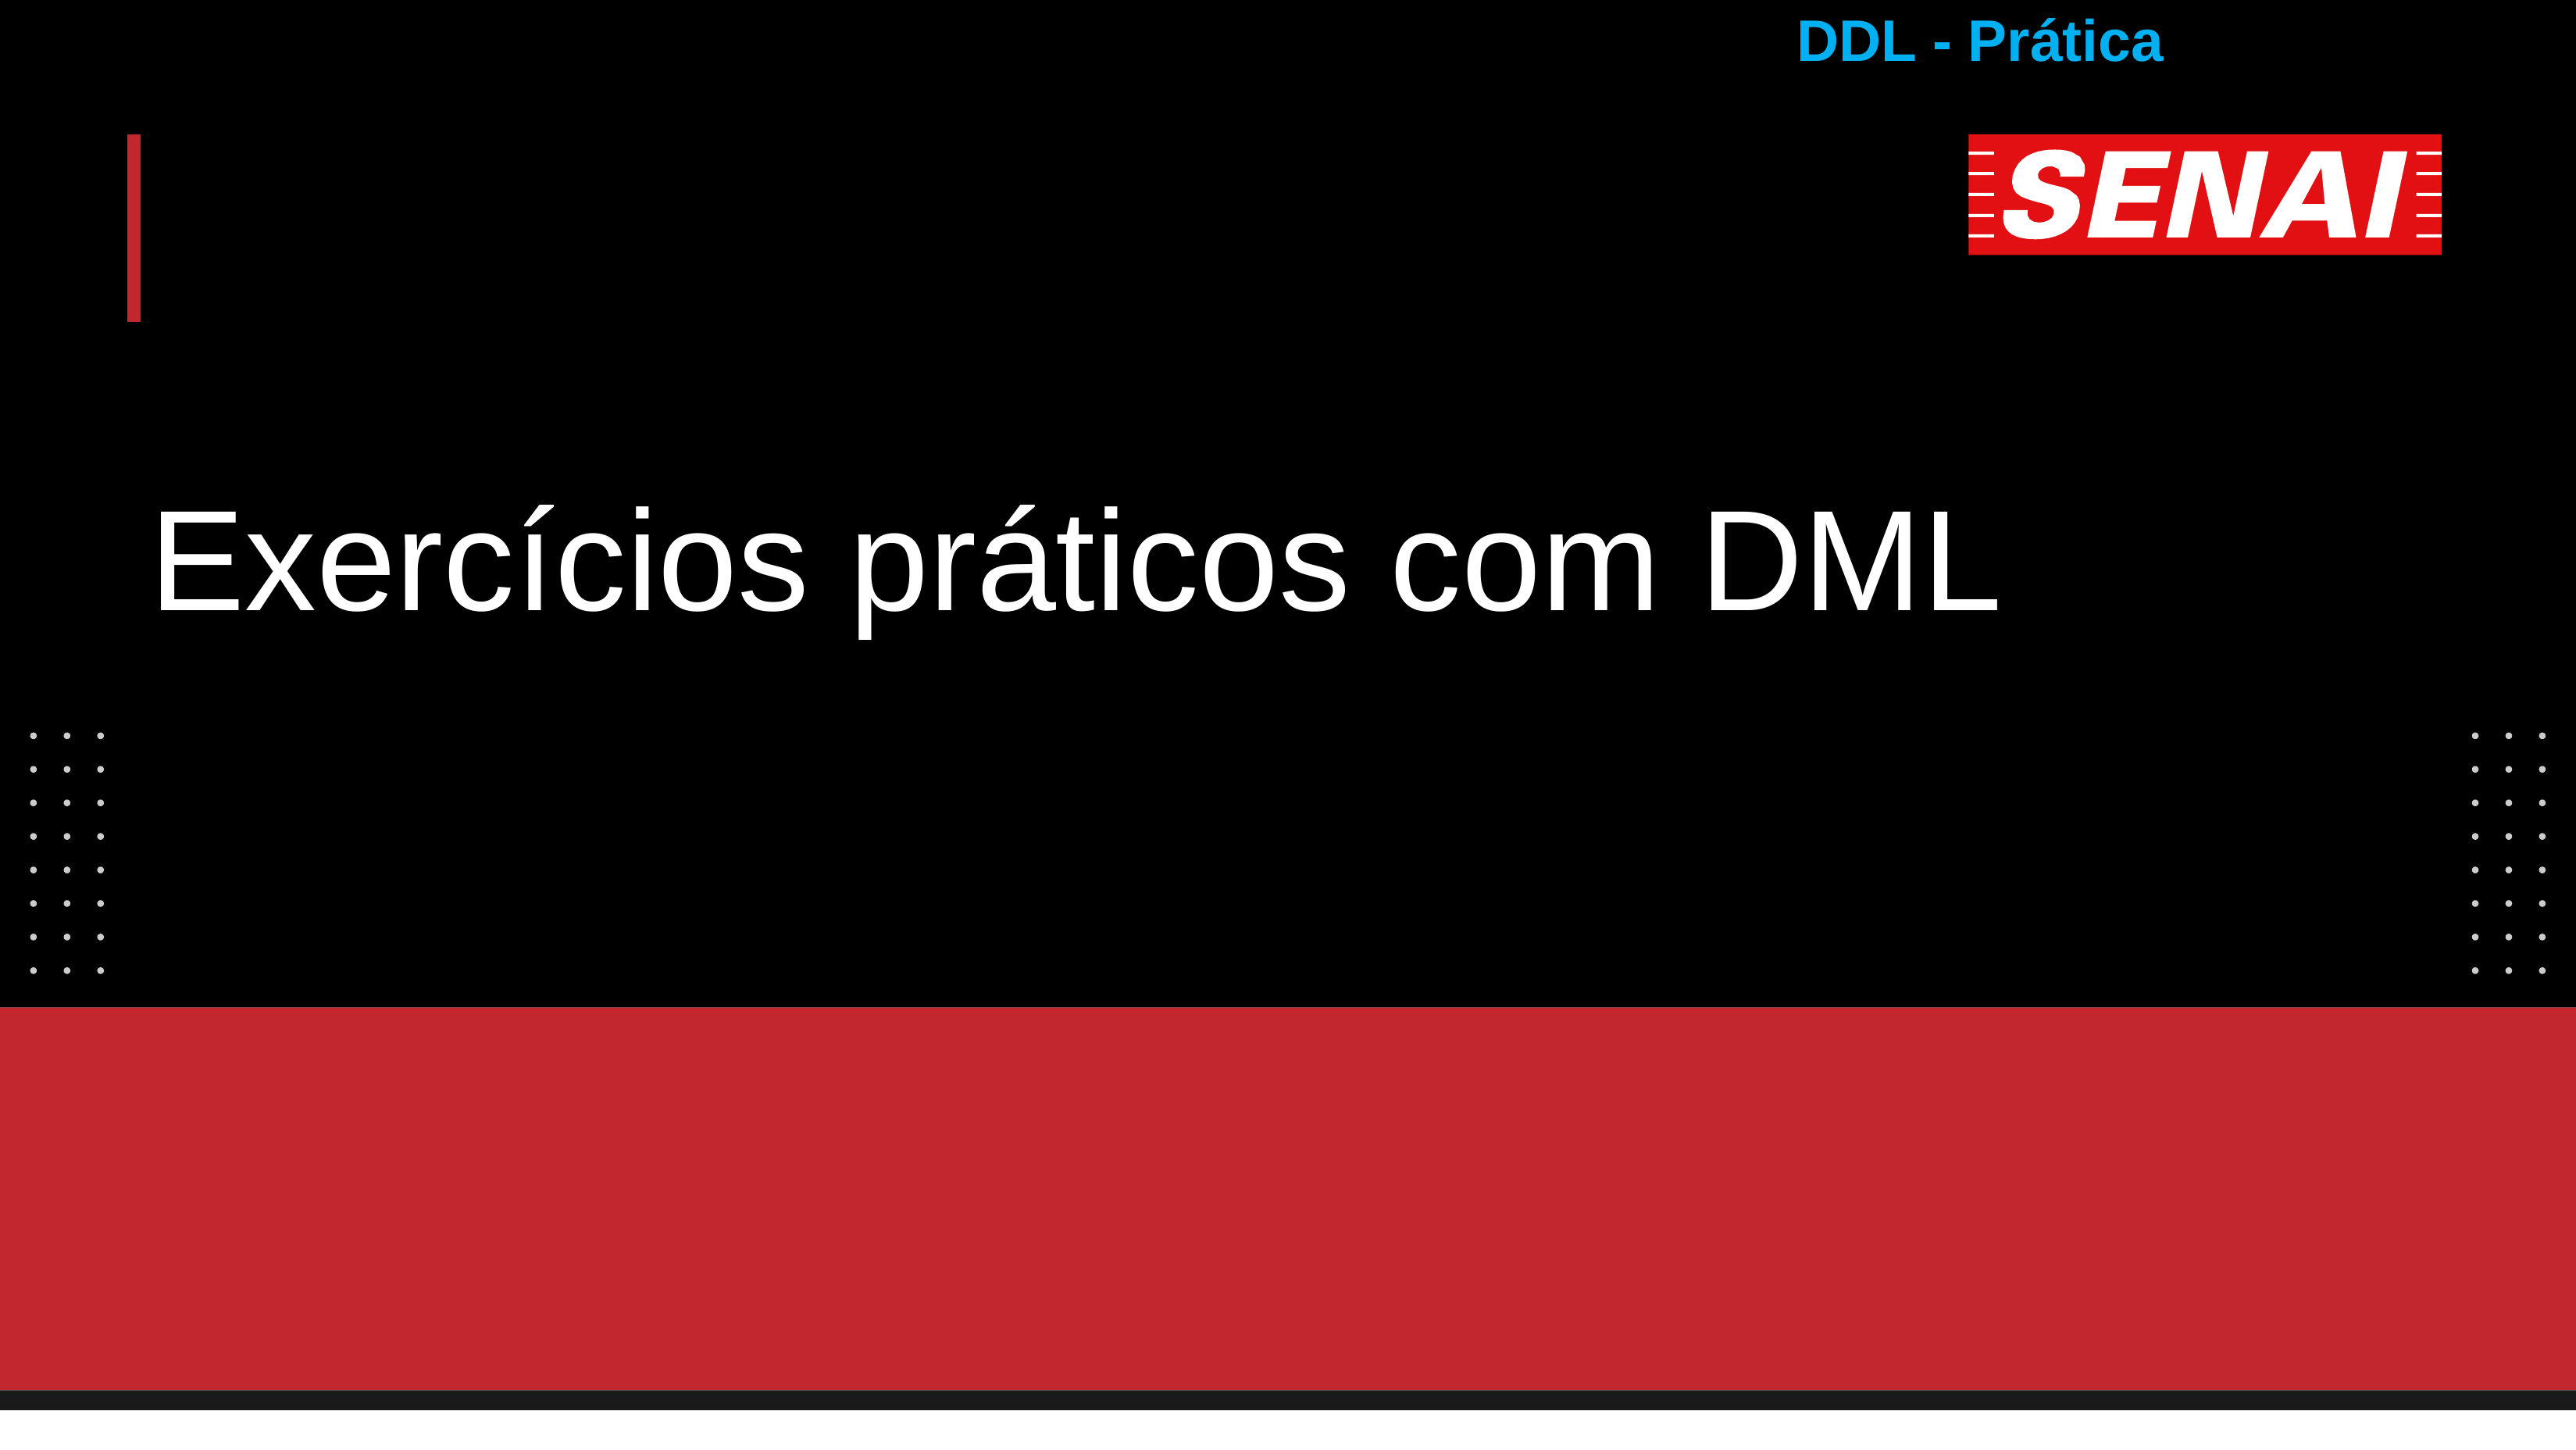

DDL - Prática

# Exercícios práticos com DML